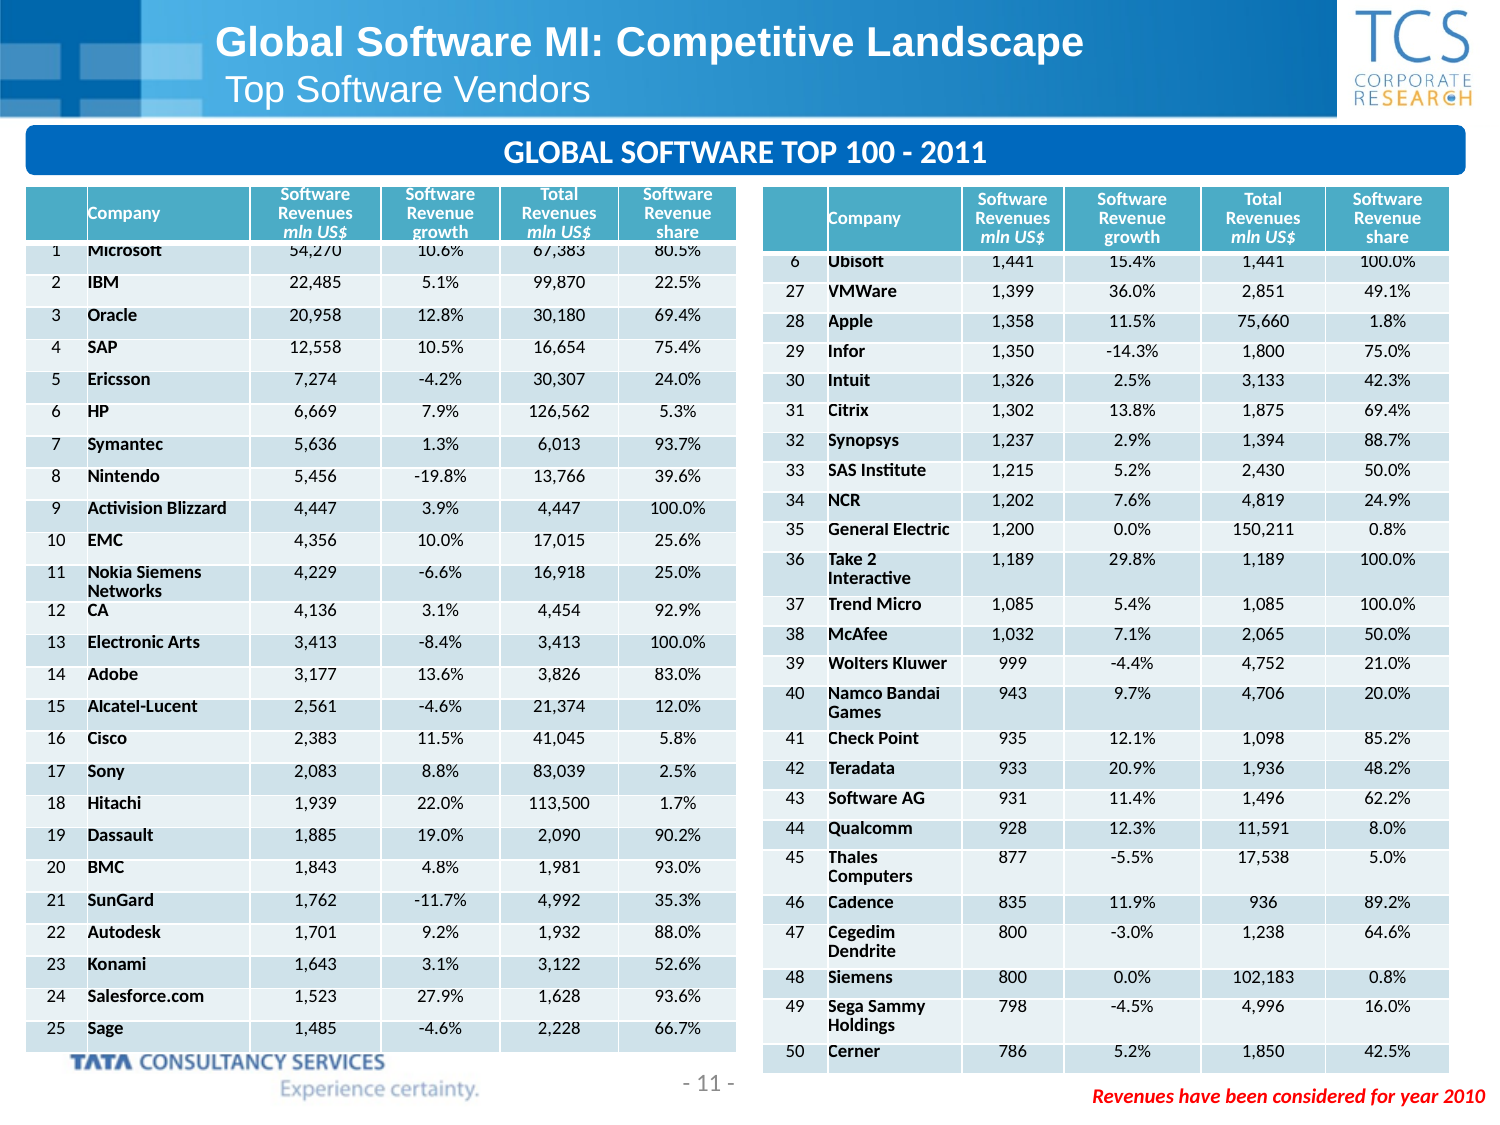

# Global Software MI: Competitive Landscape Top Software Vendors
GLOBAL SOFTWARE TOP 100 - 2011
|  | Company | Software Revenues mln US$ | Software Revenue growth | Total Revenues mln US$ | Software Revenue share |
| --- | --- | --- | --- | --- | --- |
| 1 | Microsoft | 54,270 | 10.6% | 67,383 | 80.5% |
| 2 | IBM | 22,485 | 5.1% | 99,870 | 22.5% |
| 3 | Oracle | 20,958 | 12.8% | 30,180 | 69.4% |
| 4 | SAP | 12,558 | 10.5% | 16,654 | 75.4% |
| 5 | Ericsson | 7,274 | -4.2% | 30,307 | 24.0% |
| 6 | HP | 6,669 | 7.9% | 126,562 | 5.3% |
| 7 | Symantec | 5,636 | 1.3% | 6,013 | 93.7% |
| 8 | Nintendo | 5,456 | -19.8% | 13,766 | 39.6% |
| 9 | Activision Blizzard | 4,447 | 3.9% | 4,447 | 100.0% |
| 10 | EMC | 4,356 | 10.0% | 17,015 | 25.6% |
| 11 | Nokia Siemens Networks | 4,229 | -6.6% | 16,918 | 25.0% |
| 12 | CA | 4,136 | 3.1% | 4,454 | 92.9% |
| 13 | Electronic Arts | 3,413 | -8.4% | 3,413 | 100.0% |
| 14 | Adobe | 3,177 | 13.6% | 3,826 | 83.0% |
| 15 | Alcatel-Lucent | 2,561 | -4.6% | 21,374 | 12.0% |
| 16 | Cisco | 2,383 | 11.5% | 41,045 | 5.8% |
| 17 | Sony | 2,083 | 8.8% | 83,039 | 2.5% |
| 18 | Hitachi | 1,939 | 22.0% | 113,500 | 1.7% |
| 19 | Dassault | 1,885 | 19.0% | 2,090 | 90.2% |
| 20 | BMC | 1,843 | 4.8% | 1,981 | 93.0% |
| 21 | SunGard | 1,762 | -11.7% | 4,992 | 35.3% |
| 22 | Autodesk | 1,701 | 9.2% | 1,932 | 88.0% |
| 23 | Konami | 1,643 | 3.1% | 3,122 | 52.6% |
| 24 | Salesforce.com | 1,523 | 27.9% | 1,628 | 93.6% |
| 25 | Sage | 1,485 | -4.6% | 2,228 | 66.7% |
|  | Company | Software Revenues mln US$ | Software Revenue growth | Total Revenues mln US$ | Software Revenue share |
| --- | --- | --- | --- | --- | --- |
| 6 | Ubisoft | 1,441 | 15.4% | 1,441 | 100.0% |
| 27 | VMWare | 1,399 | 36.0% | 2,851 | 49.1% |
| 28 | Apple | 1,358 | 11.5% | 75,660 | 1.8% |
| 29 | Infor | 1,350 | -14.3% | 1,800 | 75.0% |
| 30 | Intuit | 1,326 | 2.5% | 3,133 | 42.3% |
| 31 | Citrix | 1,302 | 13.8% | 1,875 | 69.4% |
| 32 | Synopsys | 1,237 | 2.9% | 1,394 | 88.7% |
| 33 | SAS Institute | 1,215 | 5.2% | 2,430 | 50.0% |
| 34 | NCR | 1,202 | 7.6% | 4,819 | 24.9% |
| 35 | General Electric | 1,200 | 0.0% | 150,211 | 0.8% |
| 36 | Take 2 Interactive | 1,189 | 29.8% | 1,189 | 100.0% |
| 37 | Trend Micro | 1,085 | 5.4% | 1,085 | 100.0% |
| 38 | McAfee | 1,032 | 7.1% | 2,065 | 50.0% |
| 39 | Wolters Kluwer | 999 | -4.4% | 4,752 | 21.0% |
| 40 | Namco Bandai Games | 943 | 9.7% | 4,706 | 20.0% |
| 41 | Check Point | 935 | 12.1% | 1,098 | 85.2% |
| 42 | Teradata | 933 | 20.9% | 1,936 | 48.2% |
| 43 | Software AG | 931 | 11.4% | 1,496 | 62.2% |
| 44 | Qualcomm | 928 | 12.3% | 11,591 | 8.0% |
| 45 | Thales Computers | 877 | -5.5% | 17,538 | 5.0% |
| 46 | Cadence | 835 | 11.9% | 936 | 89.2% |
| 47 | Cegedim Dendrite | 800 | -3.0% | 1,238 | 64.6% |
| 48 | Siemens | 800 | 0.0% | 102,183 | 0.8% |
| 49 | Sega Sammy Holdings | 798 | -4.5% | 4,996 | 16.0% |
| 50 | Cerner | 786 | 5.2% | 1,850 | 42.5% |
- 11 -
Revenues have been considered for year 2010